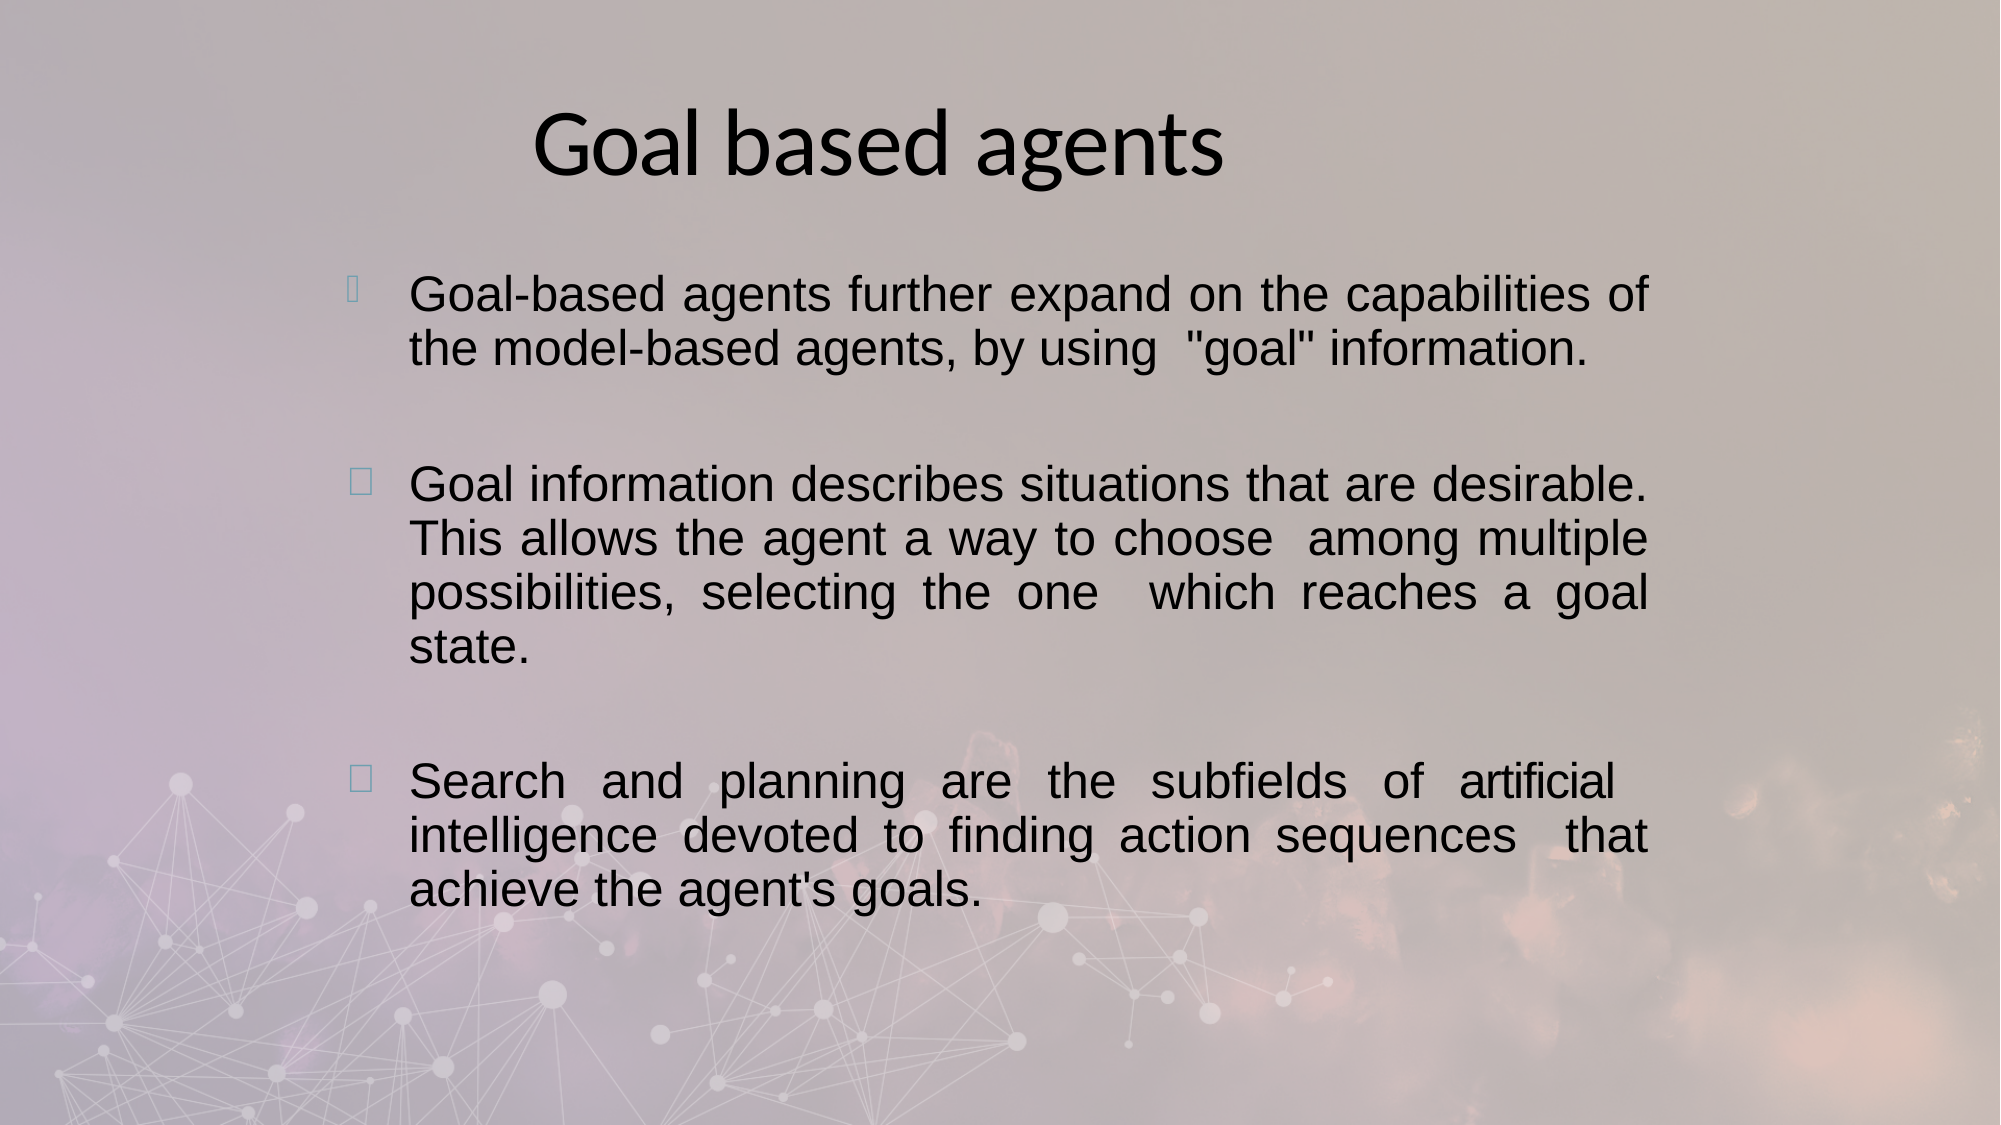

# Goal based agents
Goal-based agents further expand on the capabilities of the model-based agents, by using  "goal" information.

Goal information describes situations that are desirable. This allows the agent a way to choose  among multiple possibilities, selecting the one  which reaches a goal state.

Search and planning are the subfields of artificial  intelligence devoted to finding action sequences  that achieve the agent's goals.